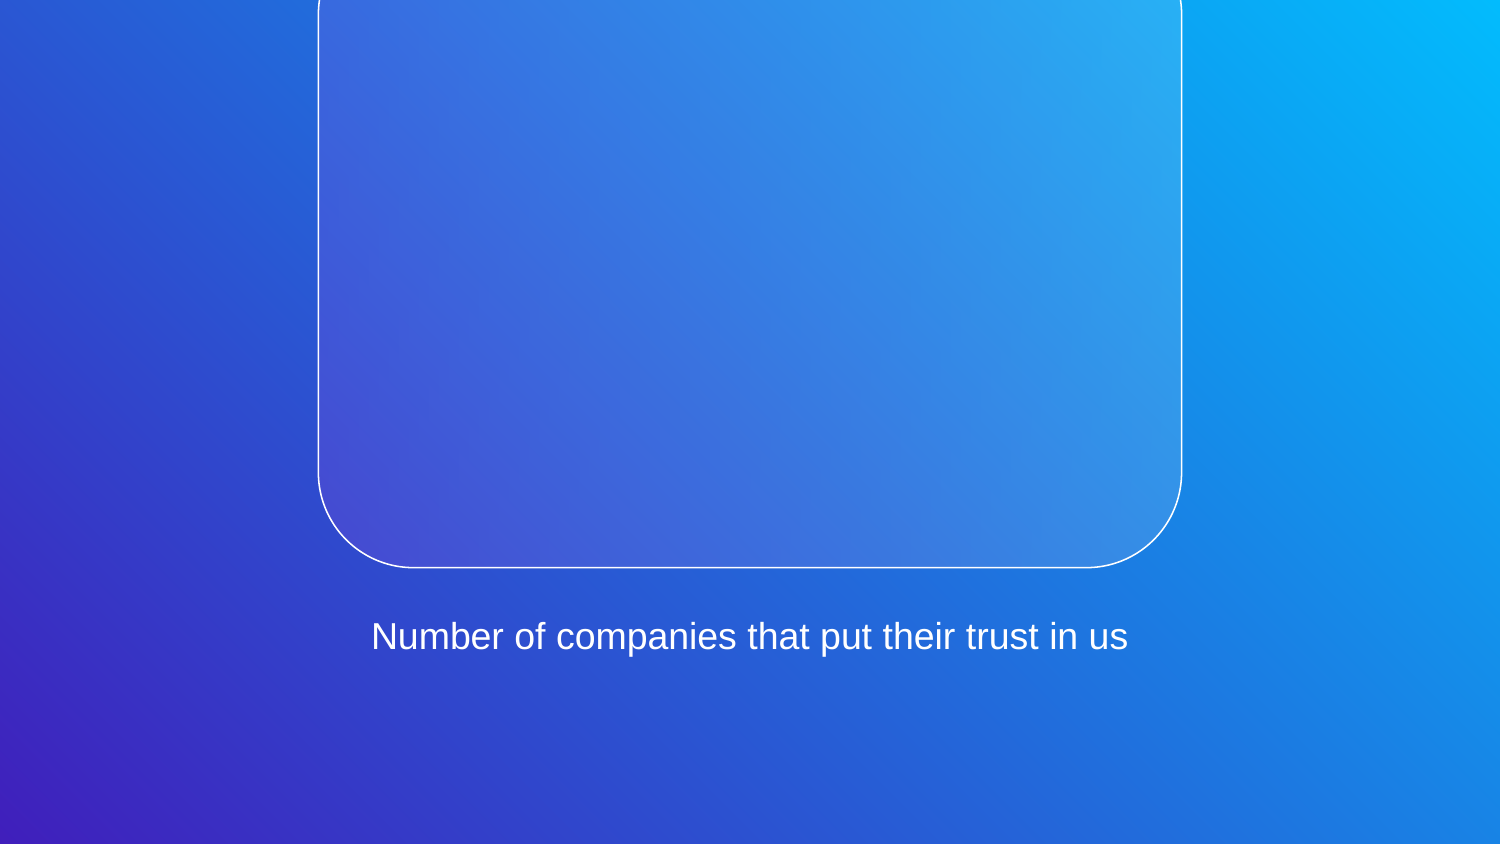

#
Number of companies that put their trust in us